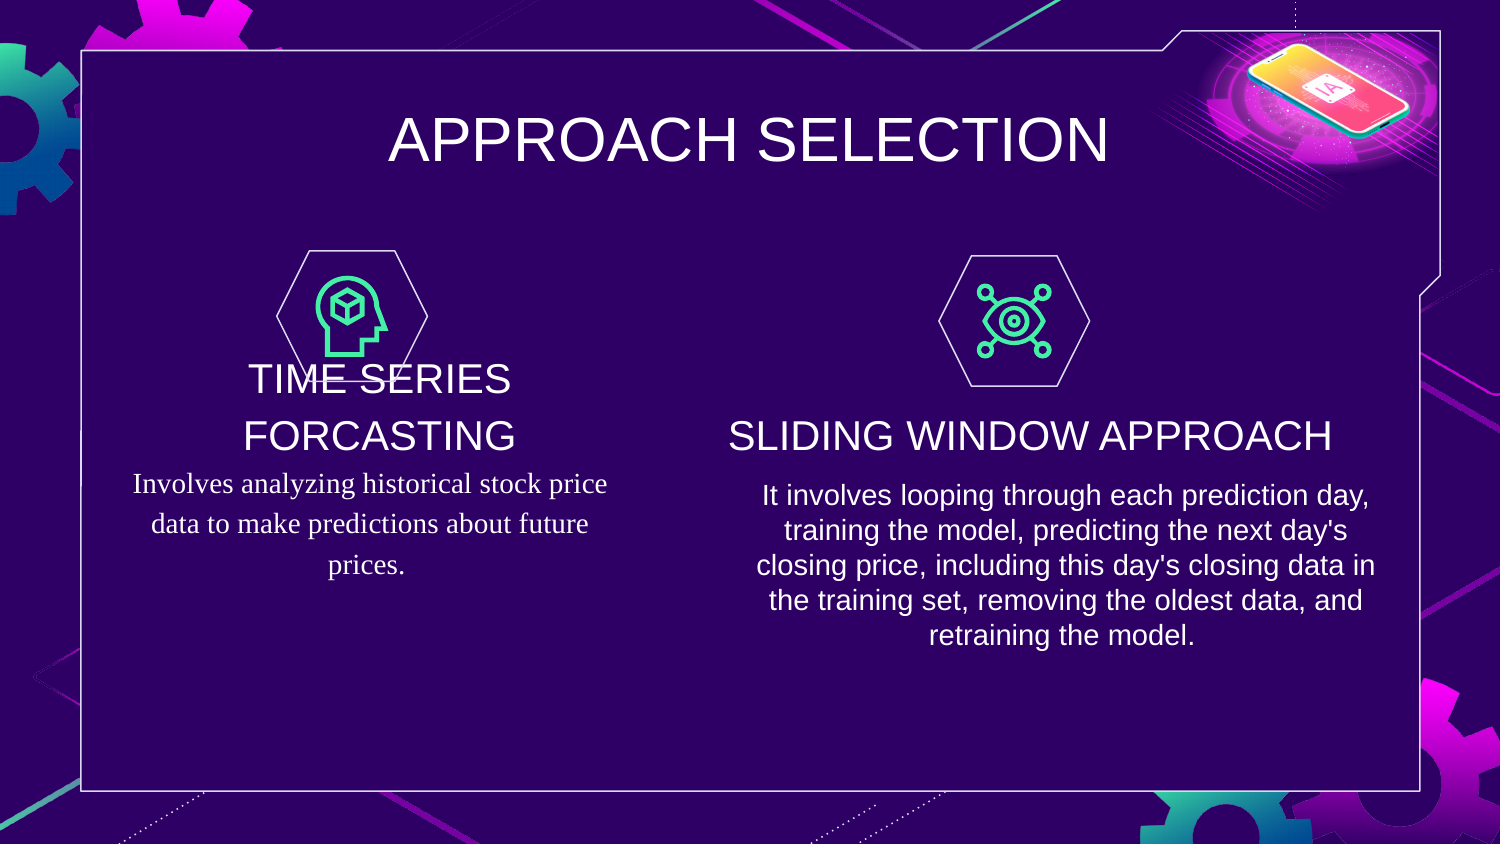

# APPROACH SELECTION

SLIDING WINDOW APPROACH
TIME SERIES FORCASTING
Involves analyzing historical stock price data to make predictions about future prices.
It involves looping through each prediction day, training the model, predicting the next day's closing price, including this day's closing data in the training set, removing the oldest data, and retraining the model.